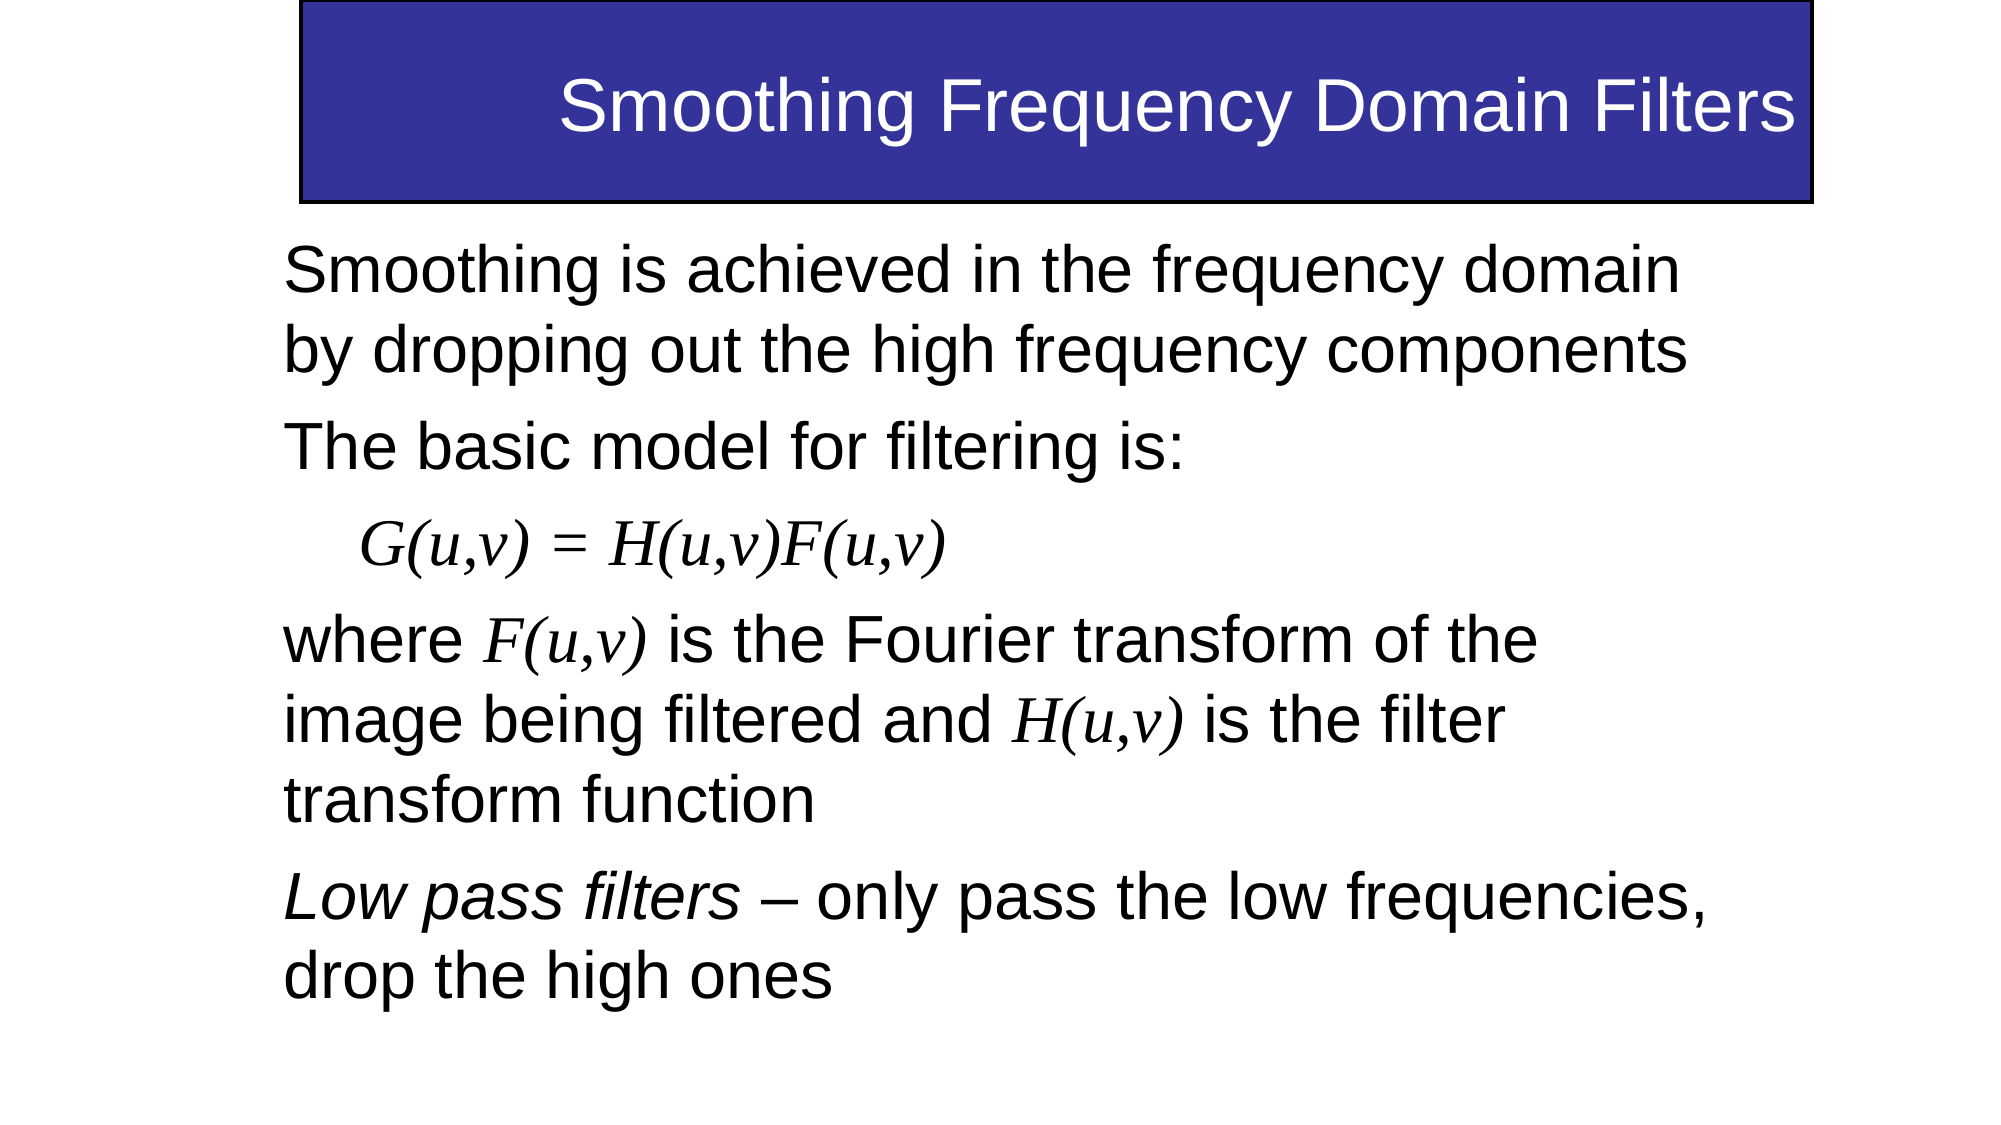

Smoothing Frequency Domain Filters
Smoothing is achieved in the frequency domain by dropping out the high frequency components
The basic model for filtering is:
	G(u,v) = H(u,v)F(u,v)
where F(u,v) is the Fourier transform of the image being filtered and H(u,v) is the filter transform function
Low pass filters – only pass the low frequencies, drop the high ones